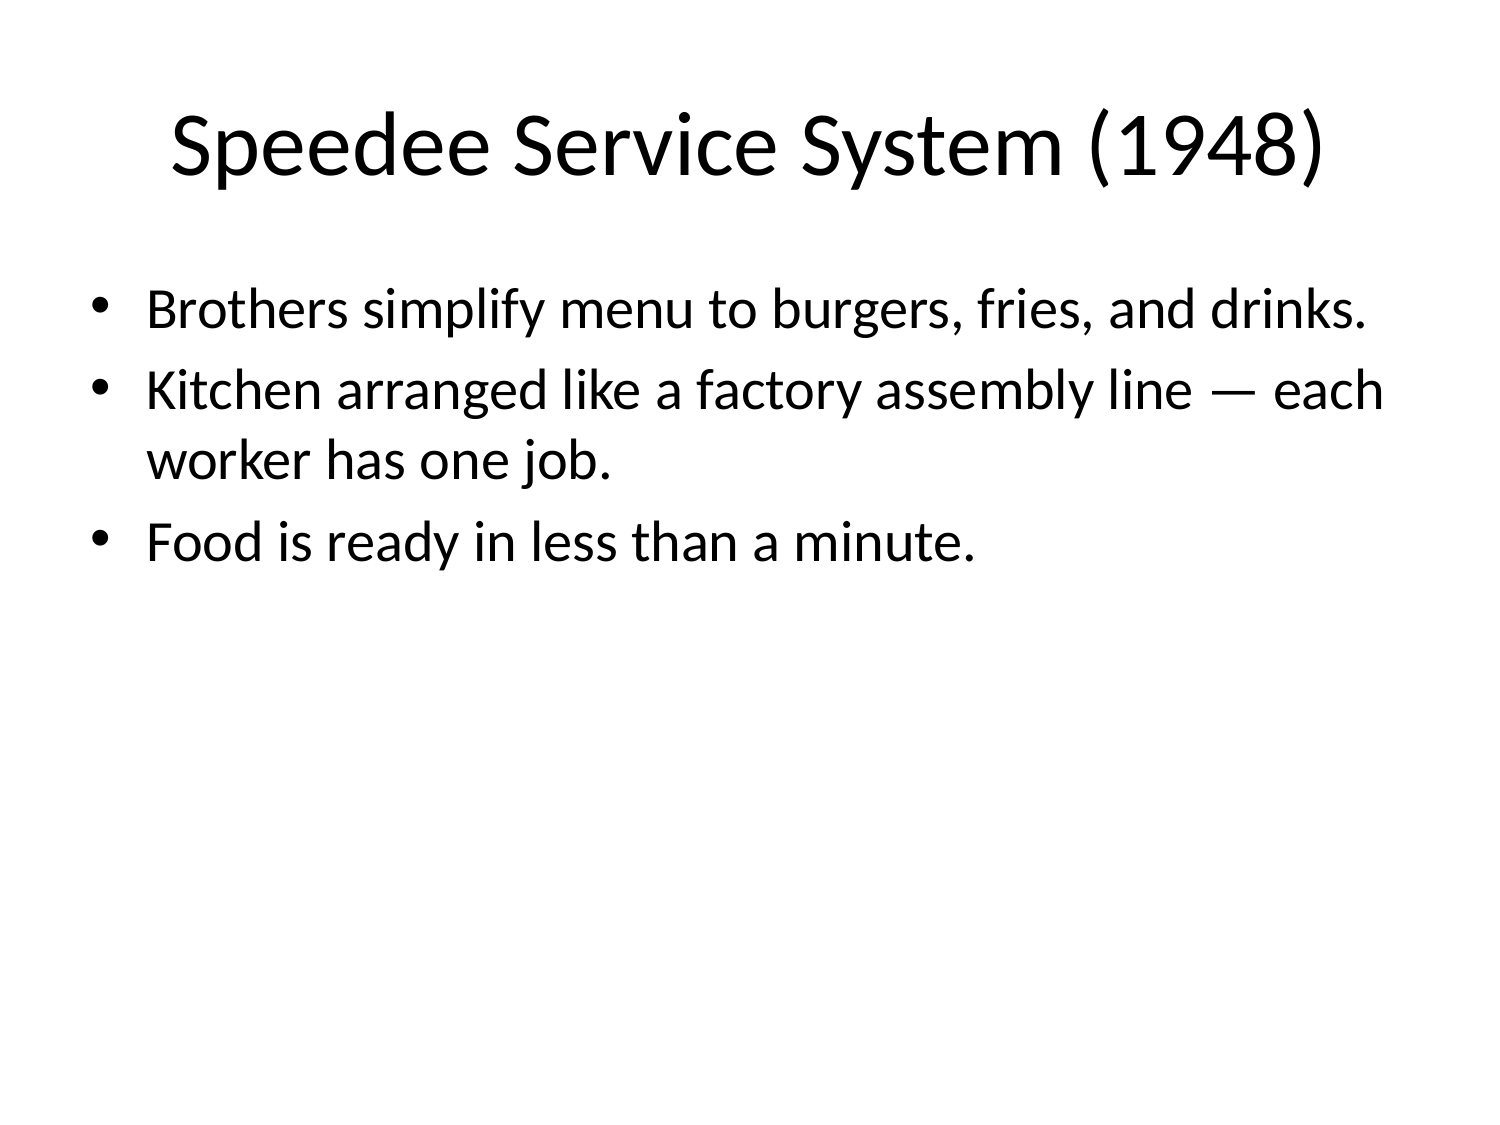

# Speedee Service System (1948)
Brothers simplify menu to burgers, fries, and drinks.
Kitchen arranged like a factory assembly line — each worker has one job.
Food is ready in less than a minute.